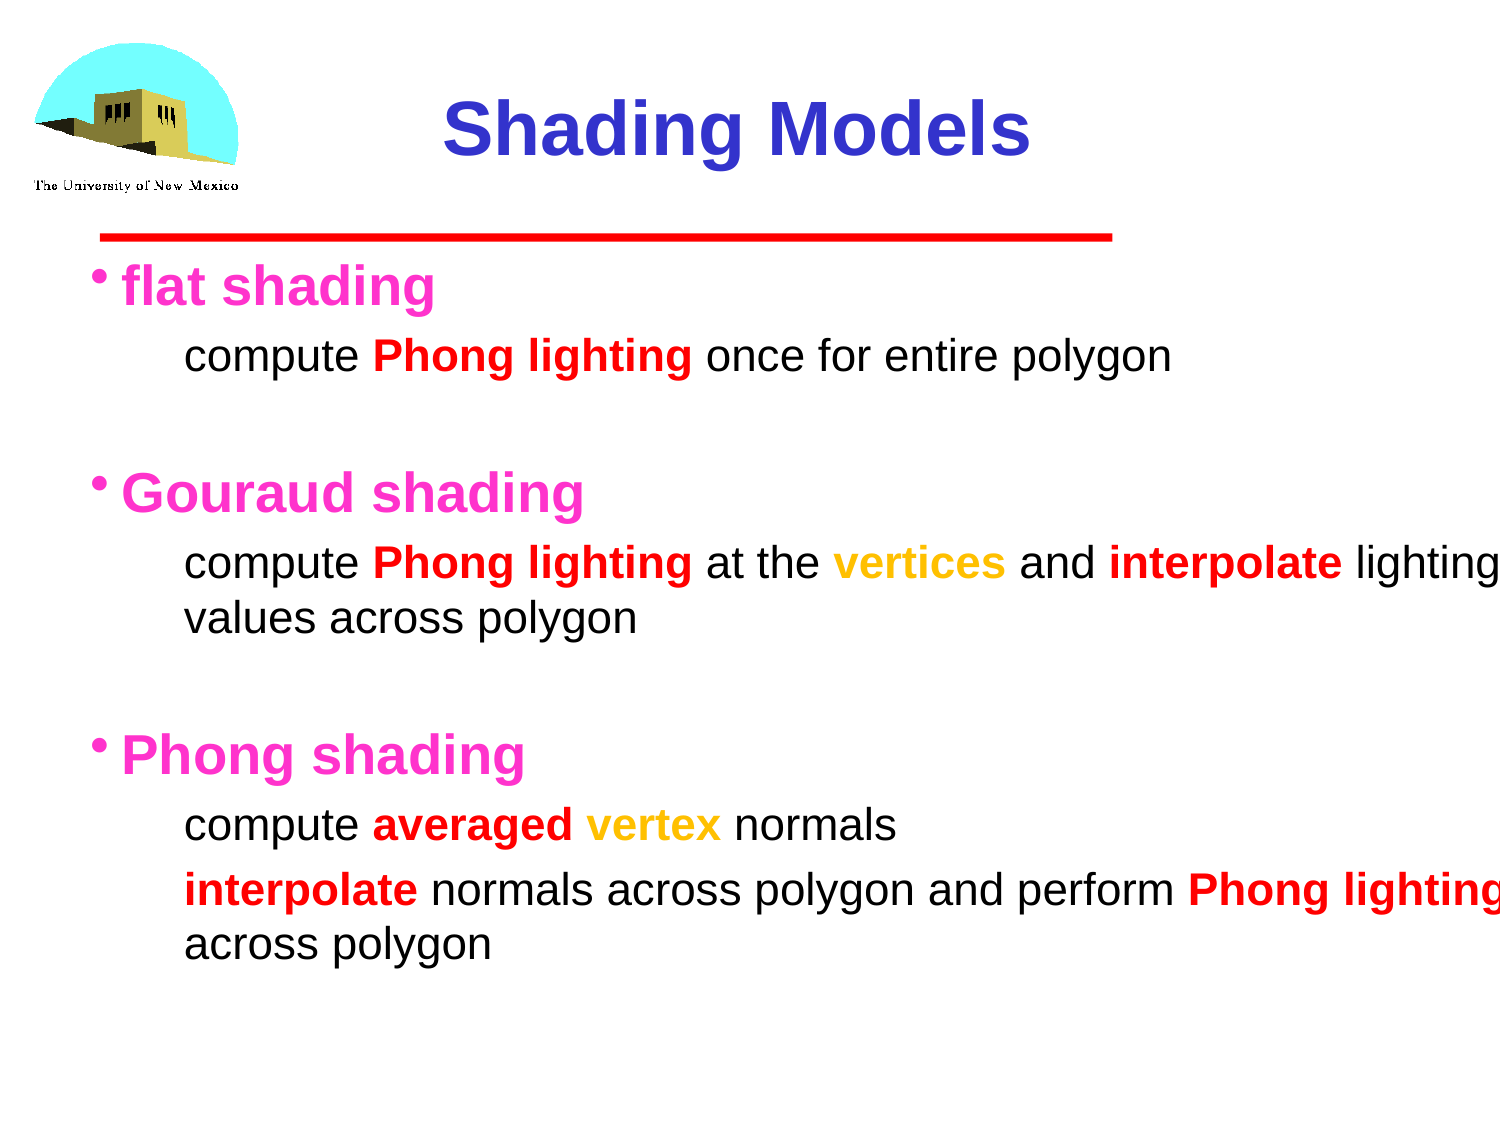

# Shading Models
flat shading
compute Phong lighting once for entire polygon

Gouraud shading
compute Phong lighting at the vertices and interpolate lighting values across polygon

Phong shading
compute averaged vertex normals
interpolate normals across polygon and perform Phong lighting across polygon